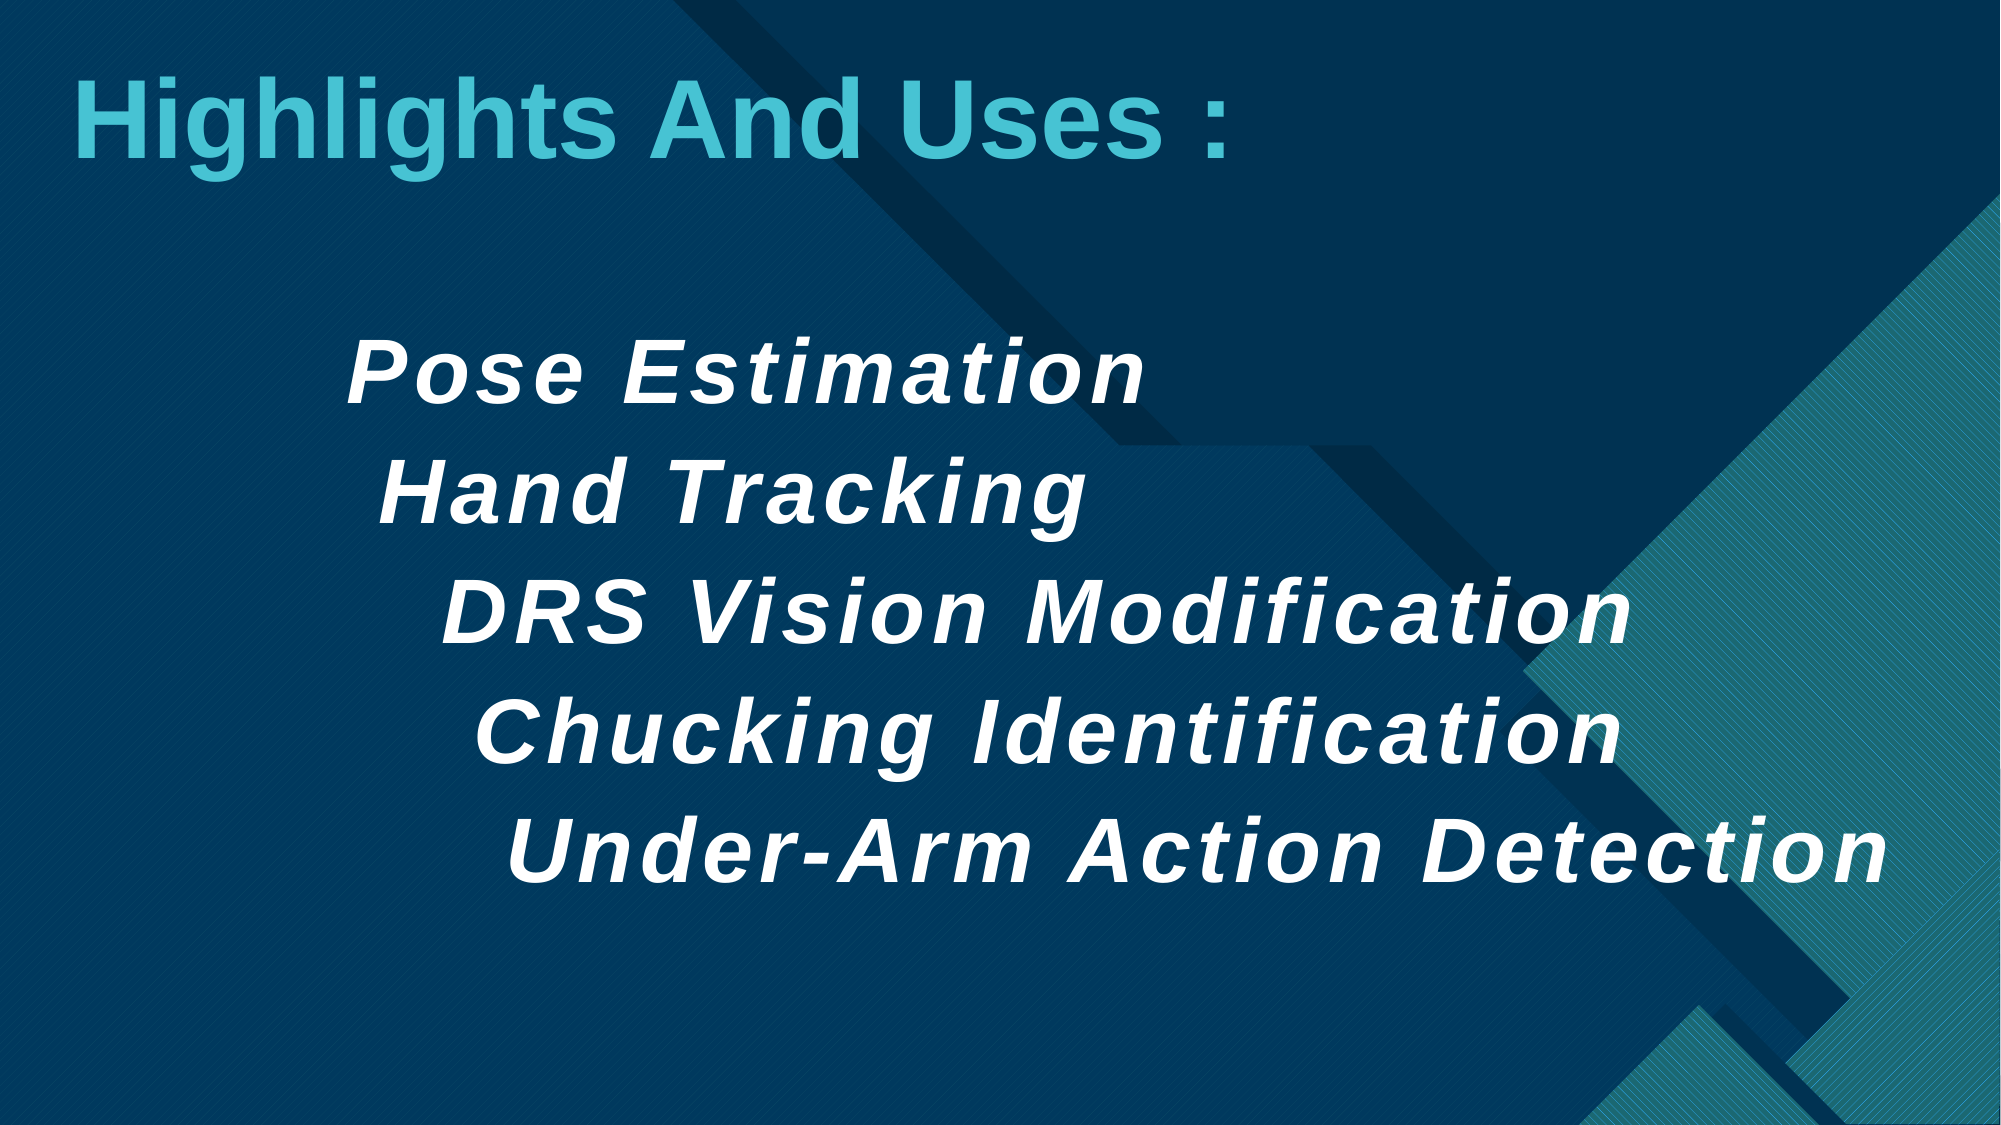

# Highlights And Uses :

         Pose Estimation
          Hand Tracking
            DRS Vision Modification
             Chucking Identification
              Under-Arm Action Detection
24